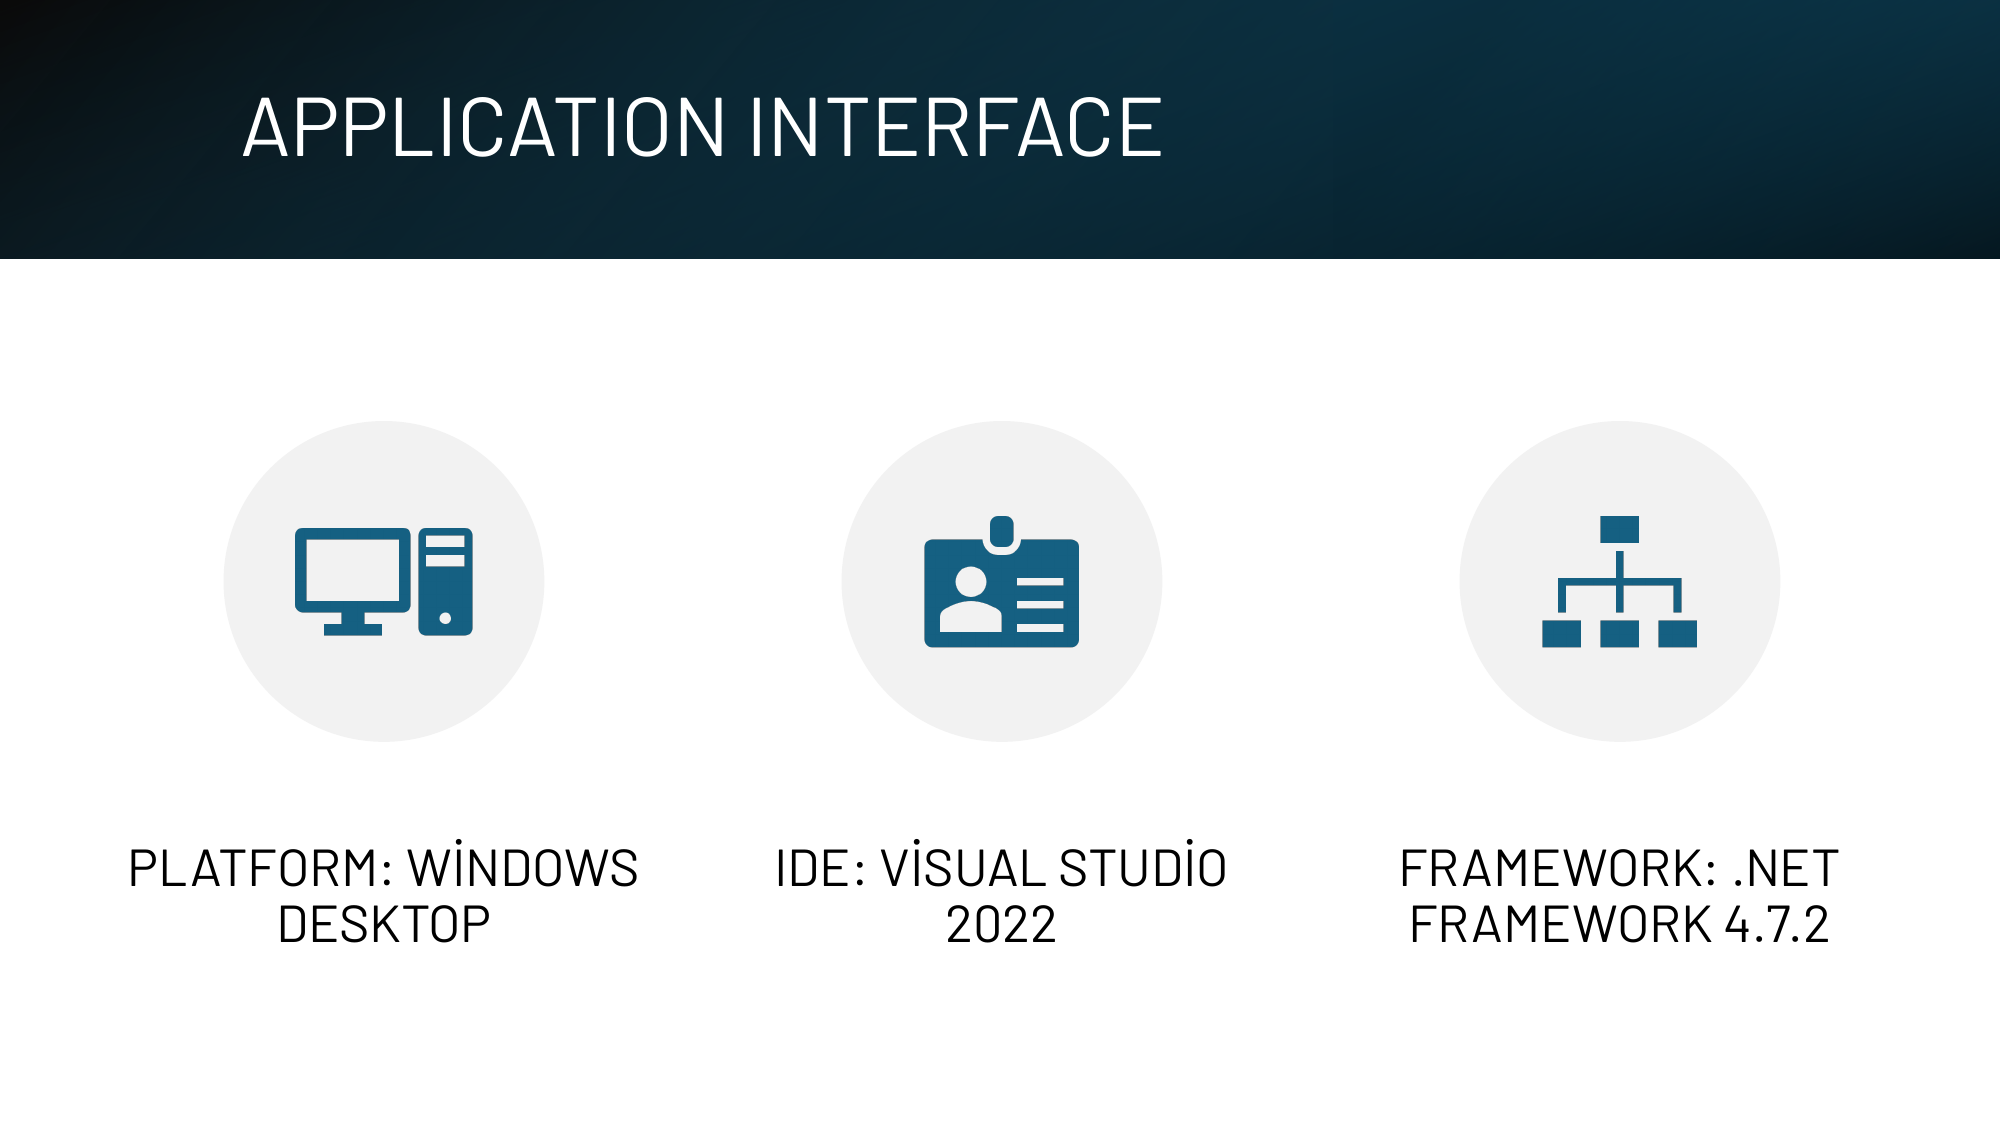

# APPLICATION INTERFACE
PLATFORM: Windows Desktop
IDE: Visual Studio 2022
Framework: .NET Framework 4.7.2